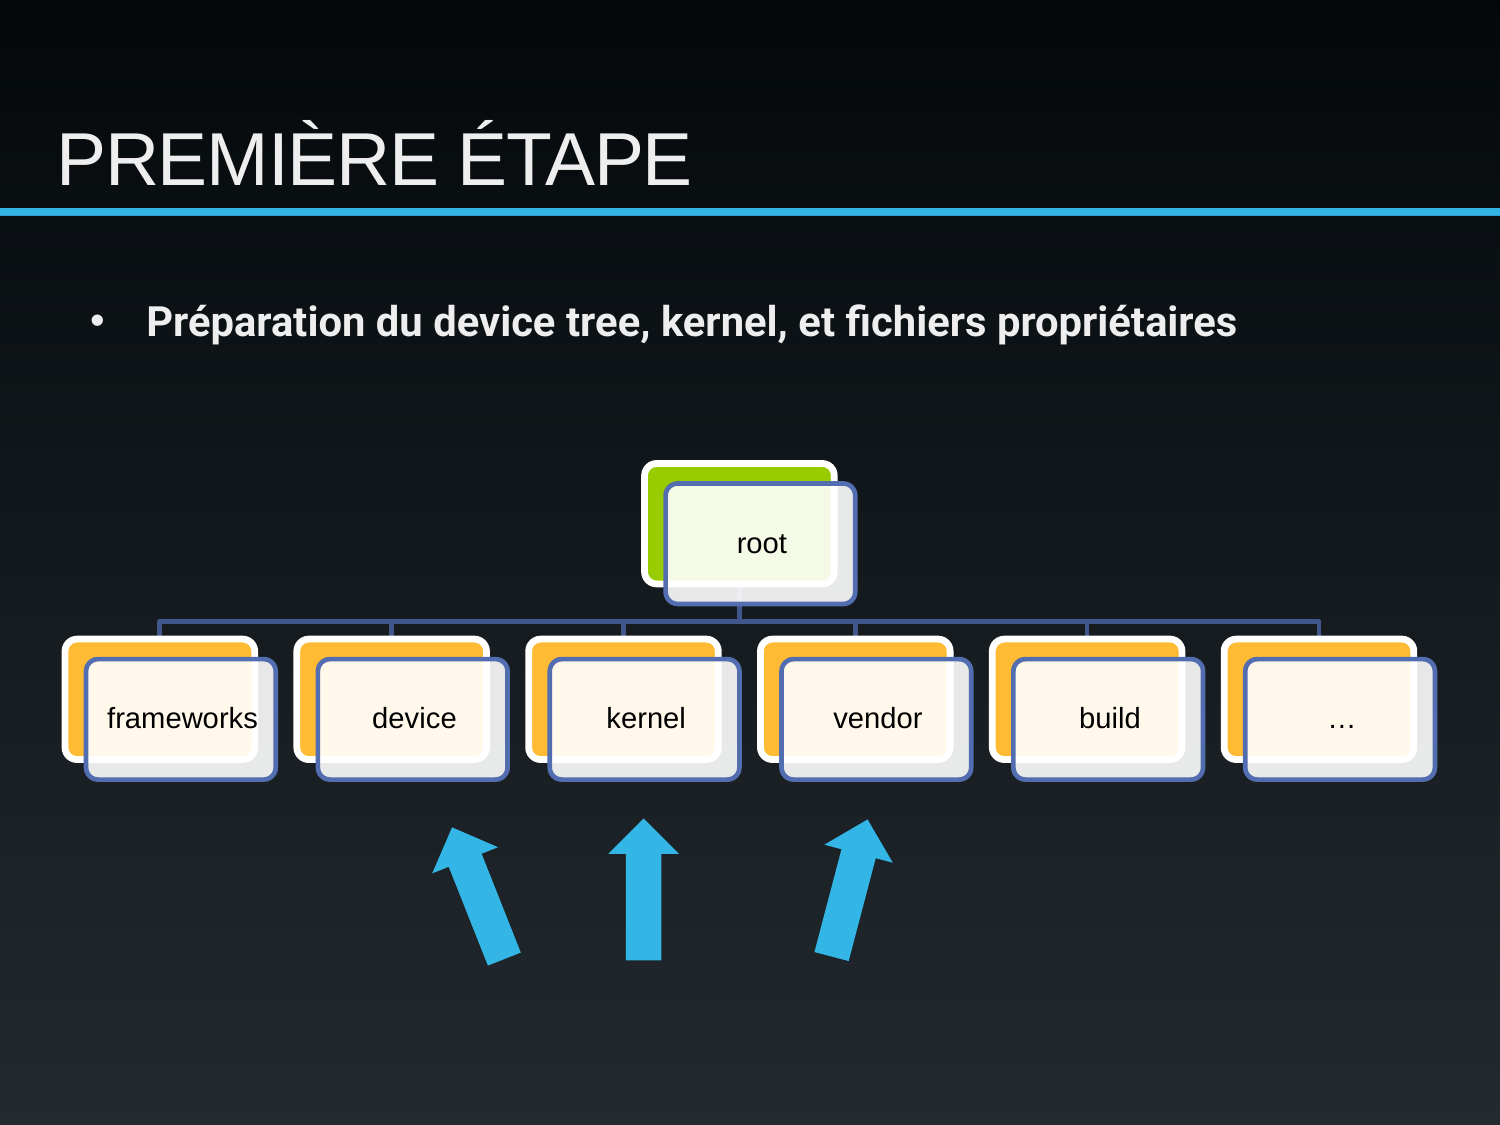

# Première étape
Préparation du device tree, kernel, et fichiers propriétaires
root
frameworks
device
kernel
vendor
build
…